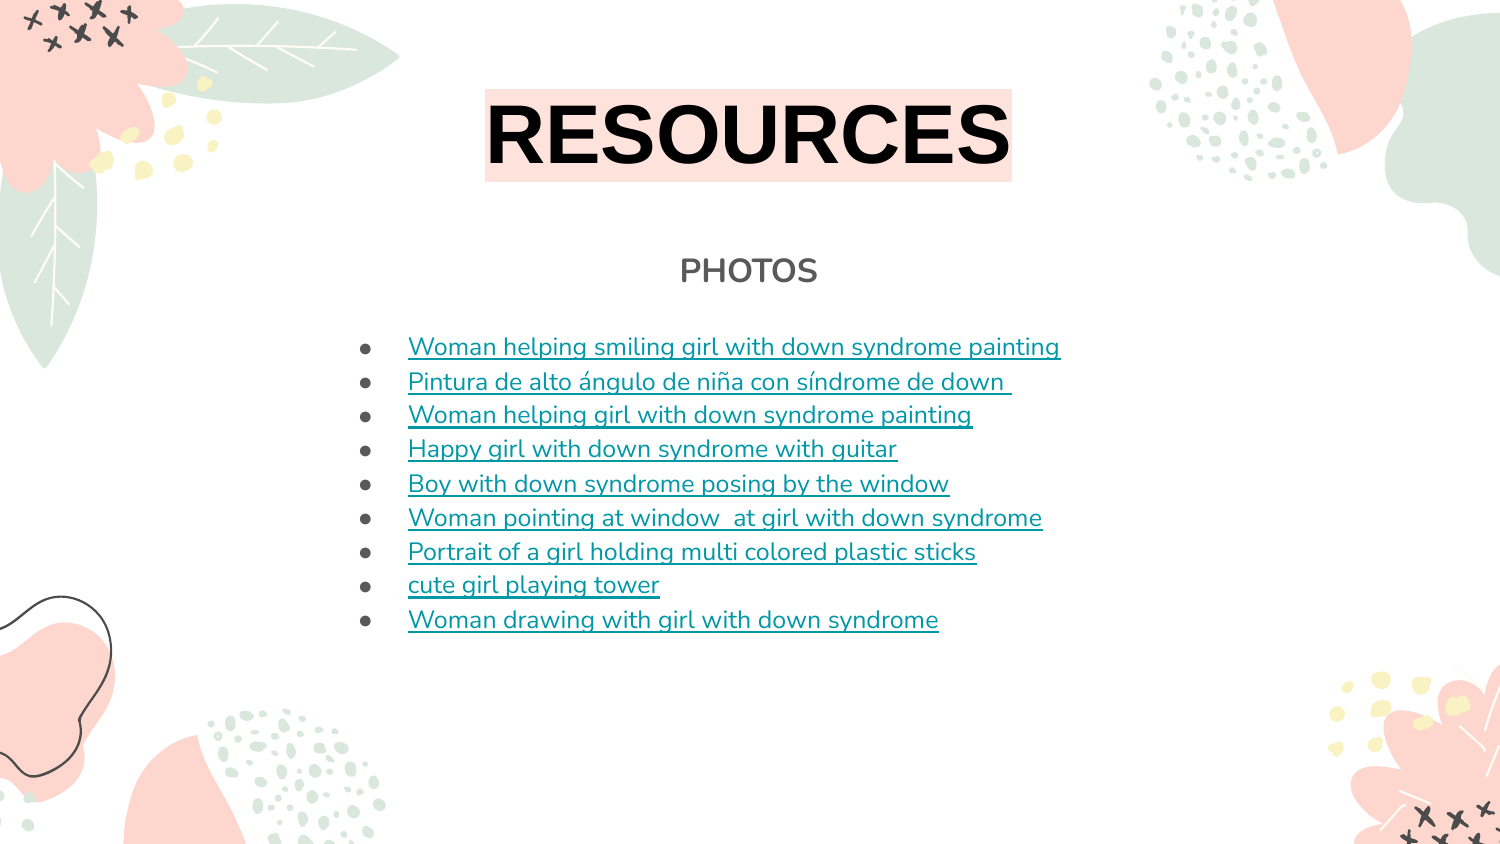

# RESOURCES
PHOTOS
Woman helping smiling girl with down syndrome painting
Pintura de alto ángulo de niña con síndrome de down
Woman helping girl with down syndrome painting
Happy girl with down syndrome with guitar
Boy with down syndrome posing by the window
Woman pointing at window  at girl with down syndrome
Portrait of a girl holding multi colored plastic sticks
cute girl playing tower
Woman drawing with girl with down syndrome